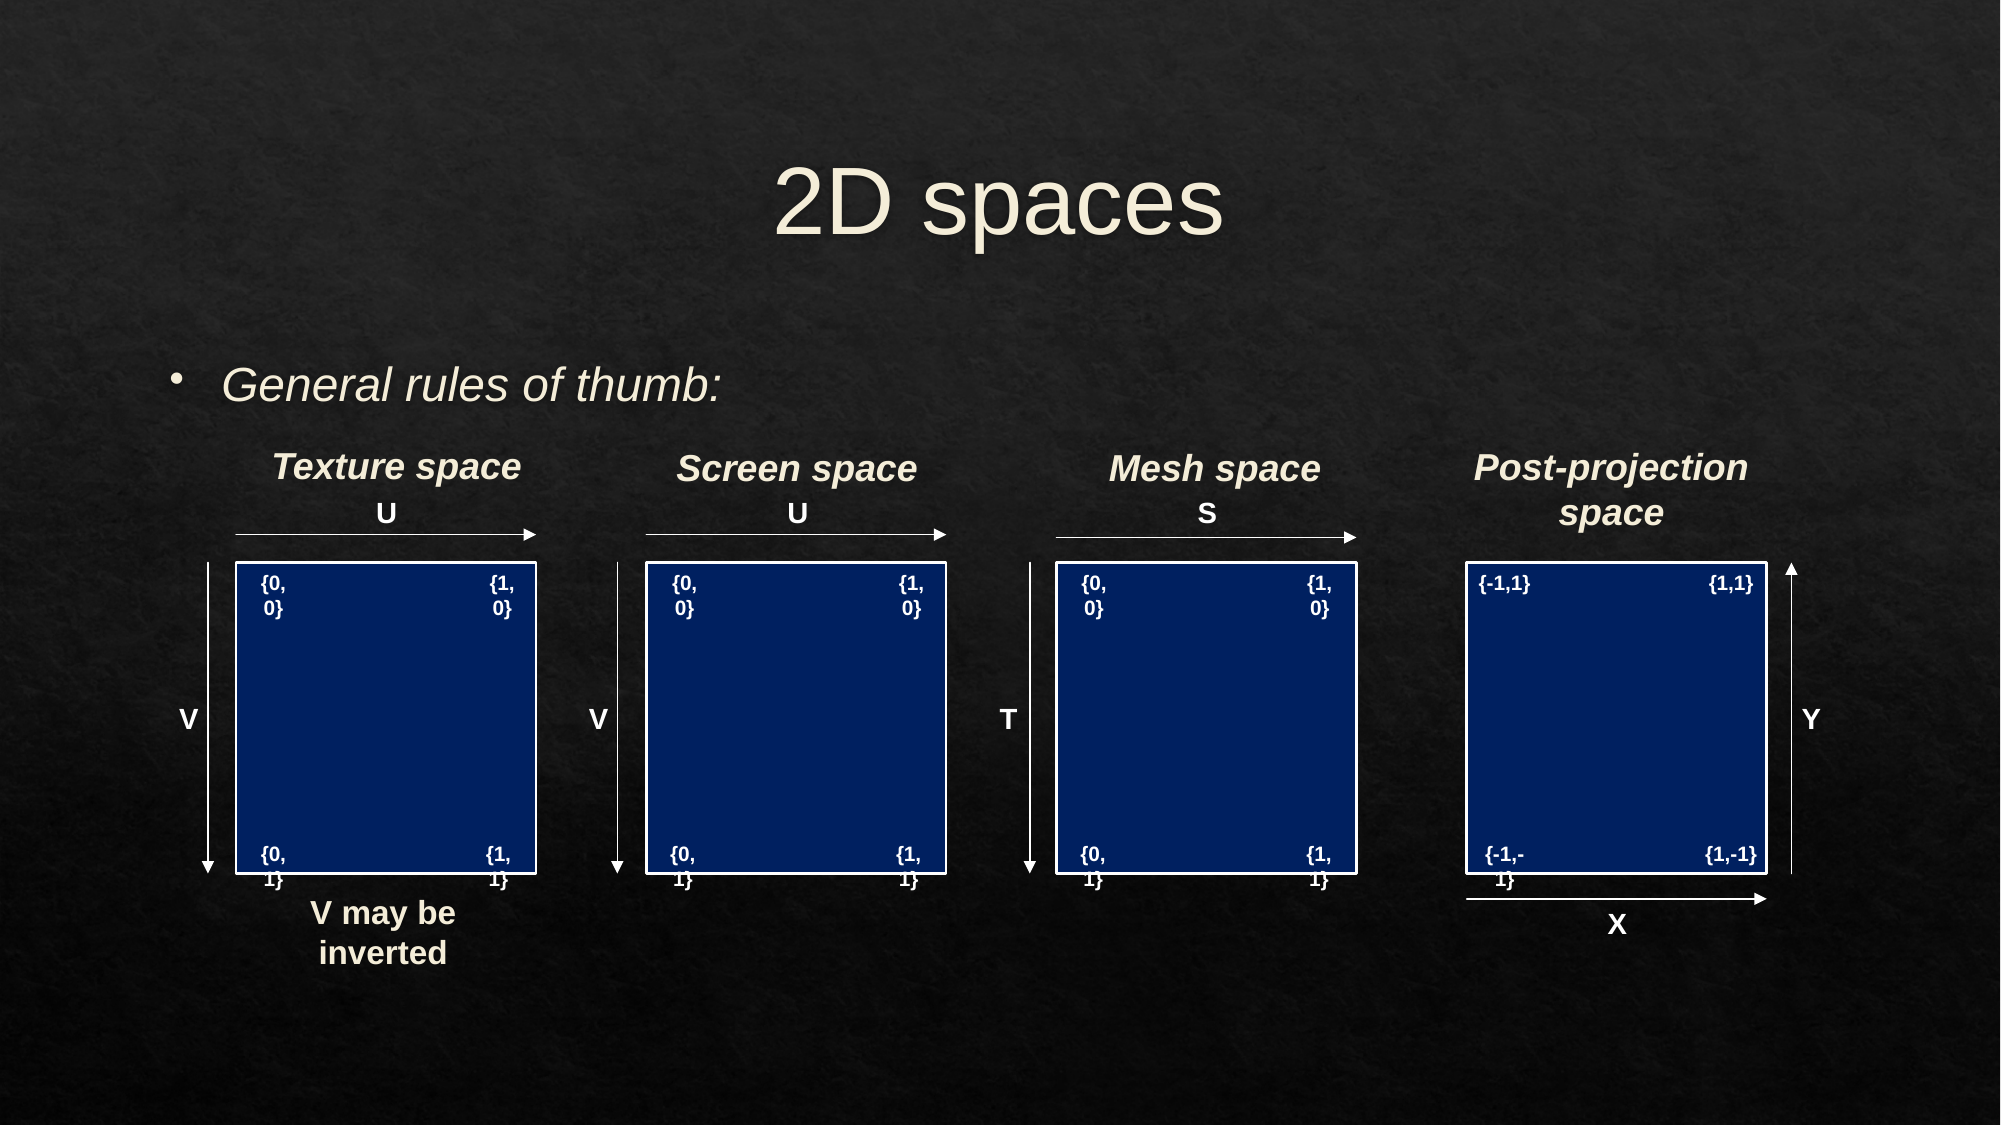

# 2D spaces
General rules of thumb:
Texture space
Post-projection space
Screen space
Mesh space
S
U
U
{1, 0}
{1, 0}
{1, 0}
{-1,1}
{1,1}
{0, 0}
{0, 0}
{0, 0}

Y
T
V
V
{0, 1}
{-1,-1}
{1,-1}
{0, 1}
{0, 1}
{1, 1}
{1, 1}
{1, 1}
V may be inverted
X